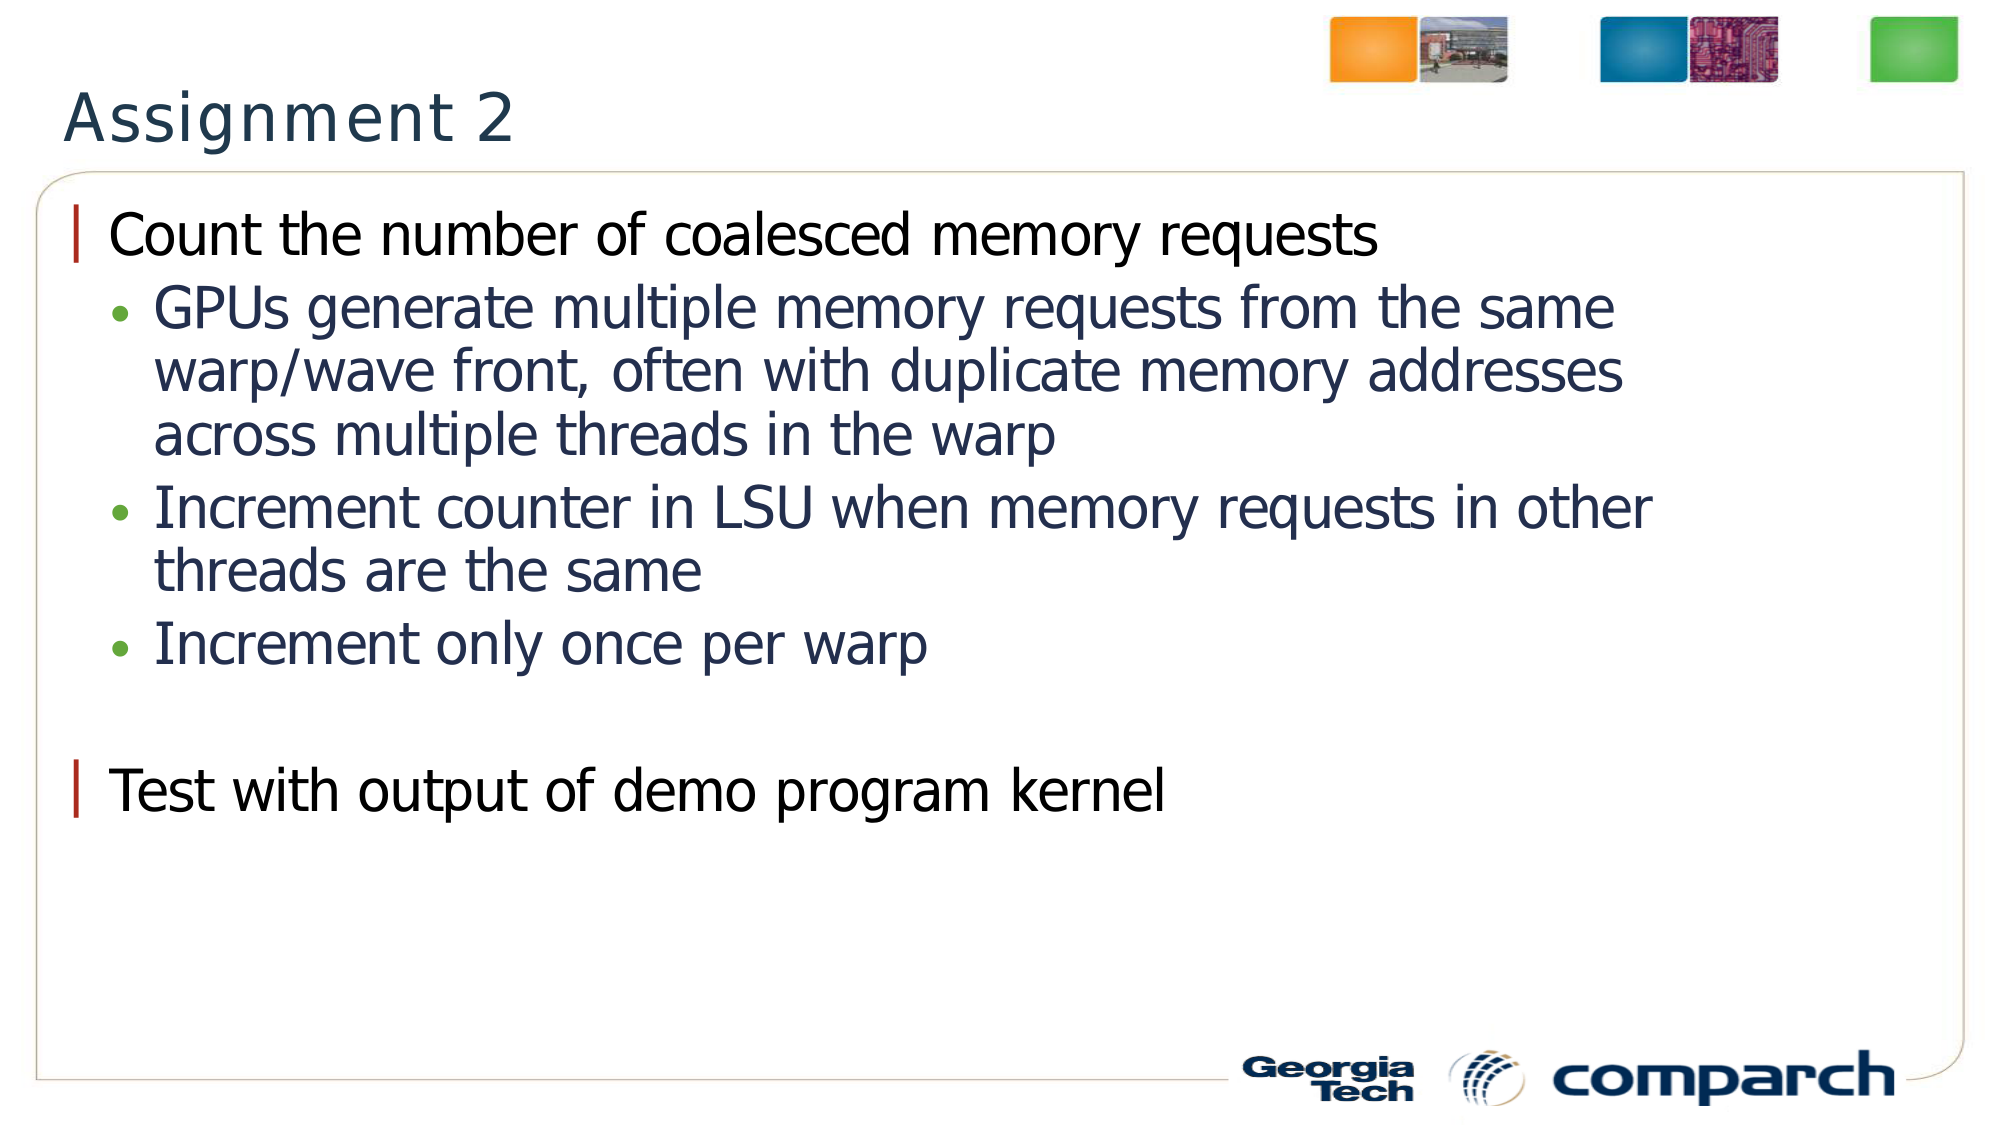

Assignment 2

Count the number of coalesced memory requests
GPUs generate multiple memory requests from the same warp/wave front, often with duplicate memory addresses across multiple threads in the warp
Increment counter in LSU when memory requests in other threads are the same
Increment only once per warp

Test with output of demo program kernel